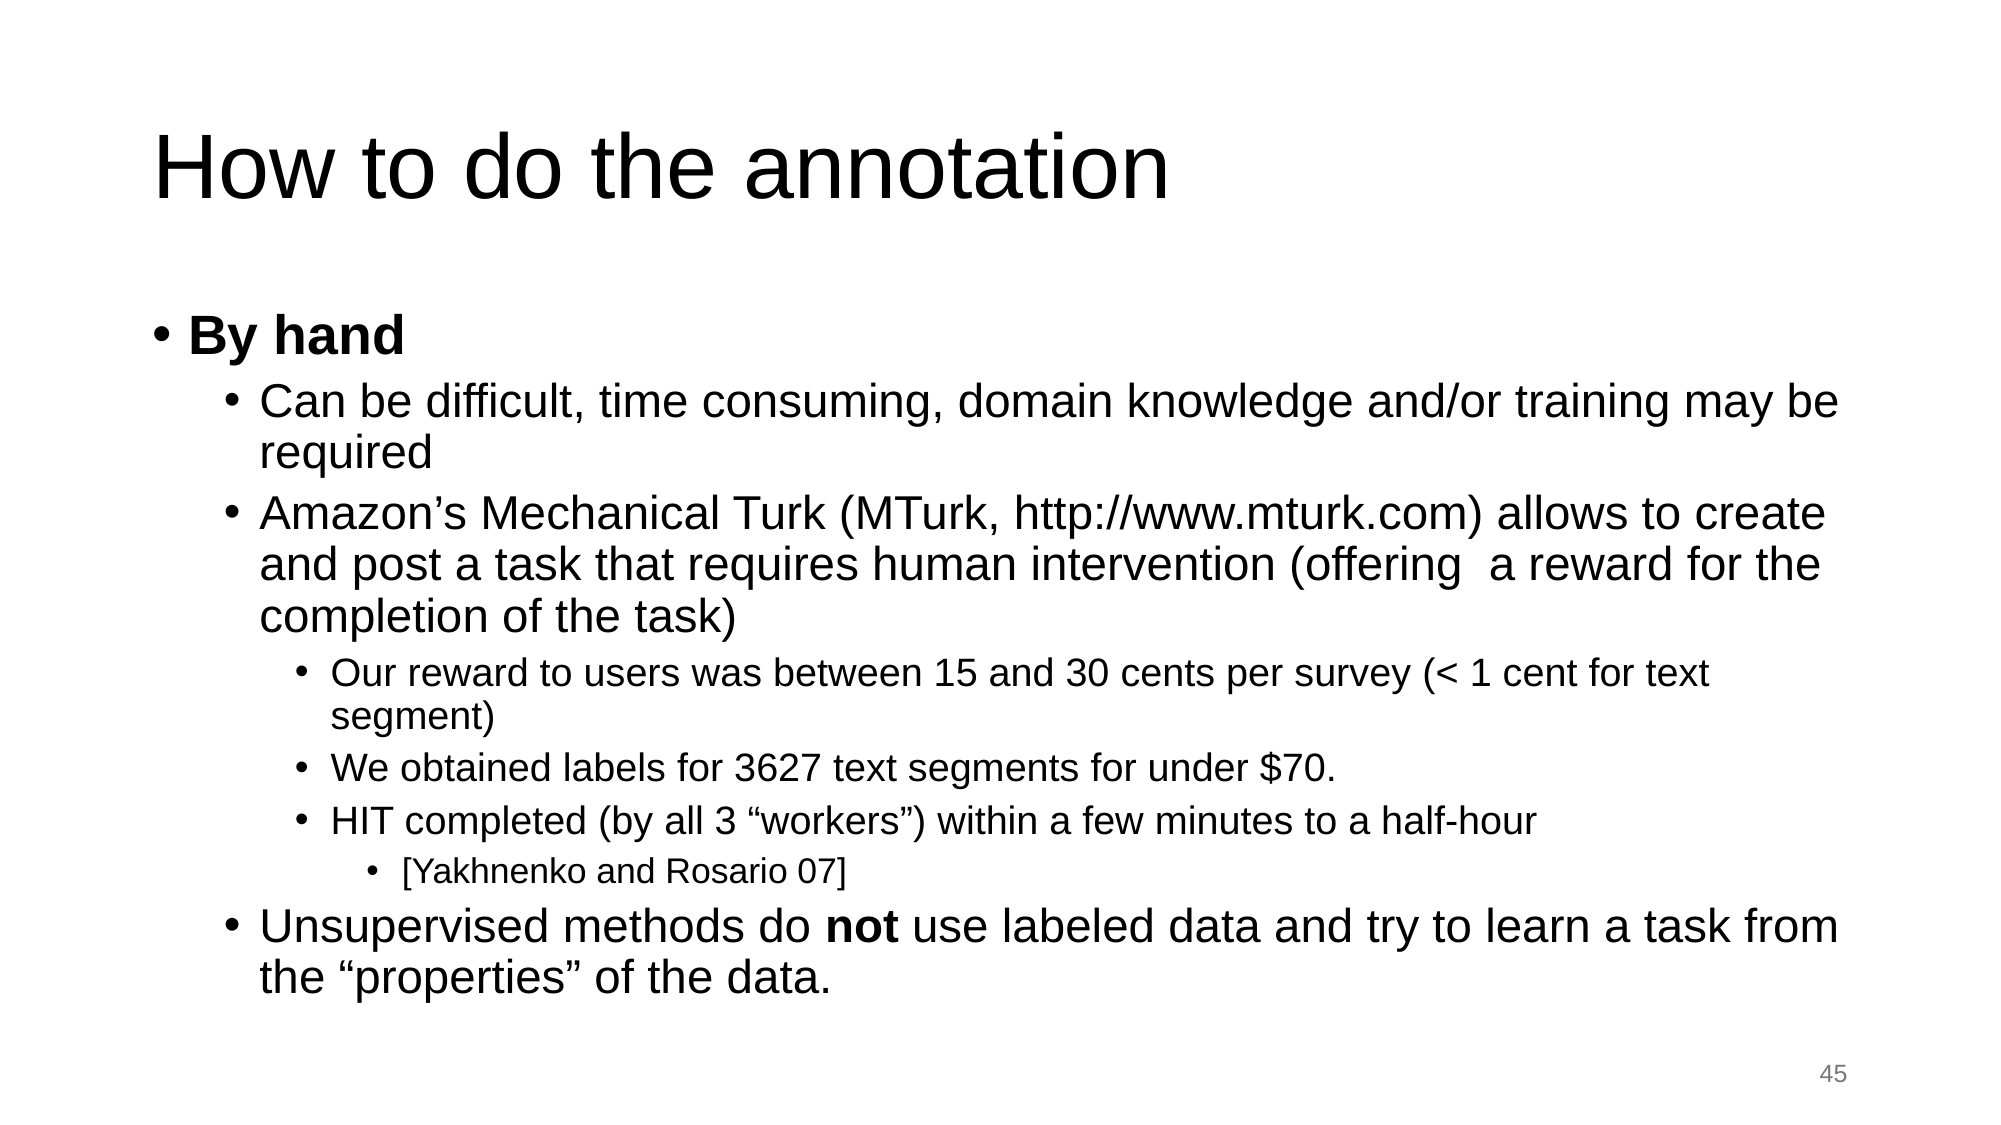

# How to do the annotation
By hand
Can be difficult, time consuming, domain knowledge and/or training may be required
Amazon’s Mechanical Turk (MTurk, http://www.mturk.com) allows to create and post a task that requires human intervention (offering  a reward for the completion of the task)
Our reward to users was between 15 and 30 cents per survey (< 1 cent for text segment)
We obtained labels for 3627 text segments for under $70.
HIT completed (by all 3 “workers”) within a few minutes to a half-hour
[Yakhnenko and Rosario 07]
Unsupervised methods do not use labeled data and try to learn a task from the “properties” of the data.

45